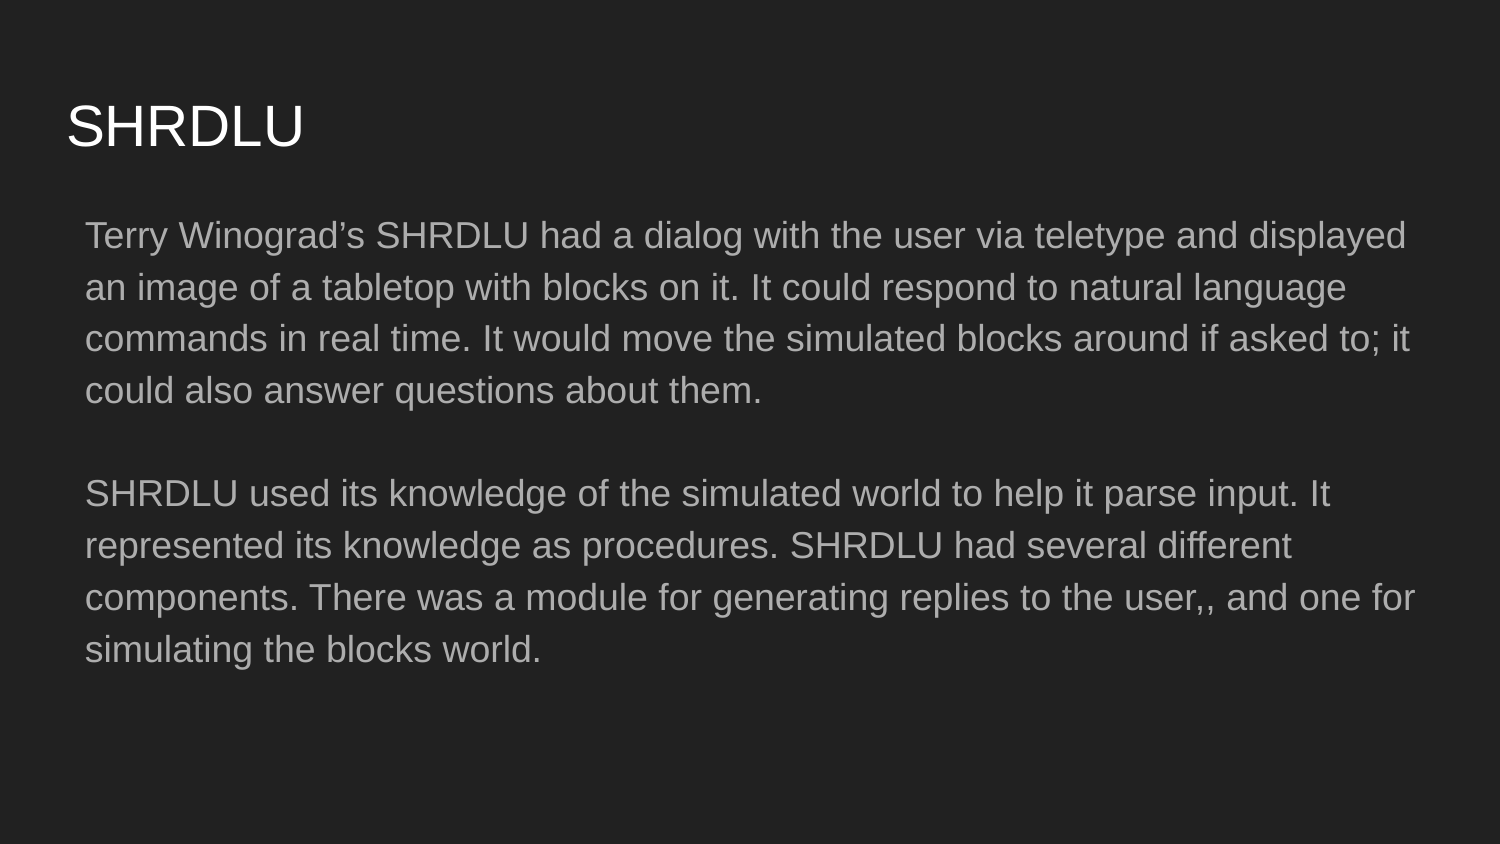

# SHRDLU
Terry Winograd’s SHRDLU had a dialog with the user via teletype and displayed an image of a tabletop with blocks on it. It could respond to natural language commands in real time. It would move the simulated blocks around if asked to; it could also answer questions about them.

SHRDLU used its knowledge of the simulated world to help it parse input. It represented its knowledge as procedures. SHRDLU had several different components. There was a module for generating replies to the user,, and one for simulating the blocks world.